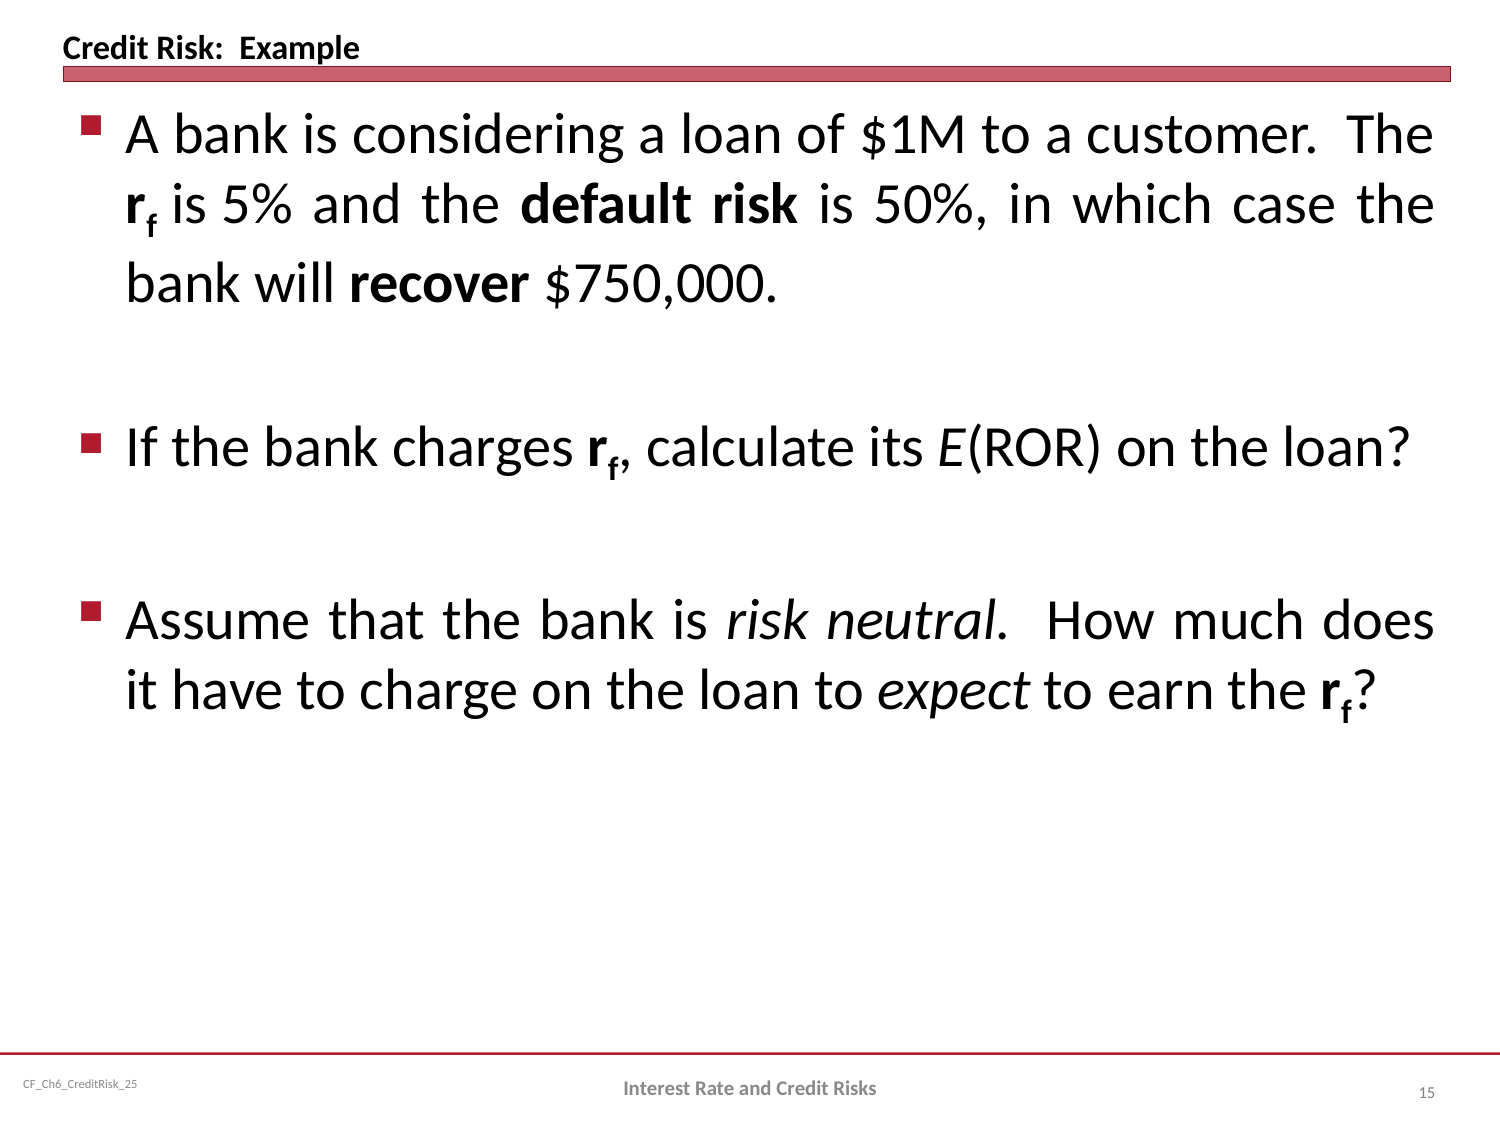

# Credit Risk:  Example
A bank is considering a loan of $1M to a customer.  The rf is 5% and the default risk is 50%, in which case the bank will recover $750,000.

If the bank charges rf, calculate its E(ROR) on the loan?

Assume that the bank is risk neutral.  How much does it have to charge on the loan to expect to earn the rf?
Interest Rate and Credit Risks
15